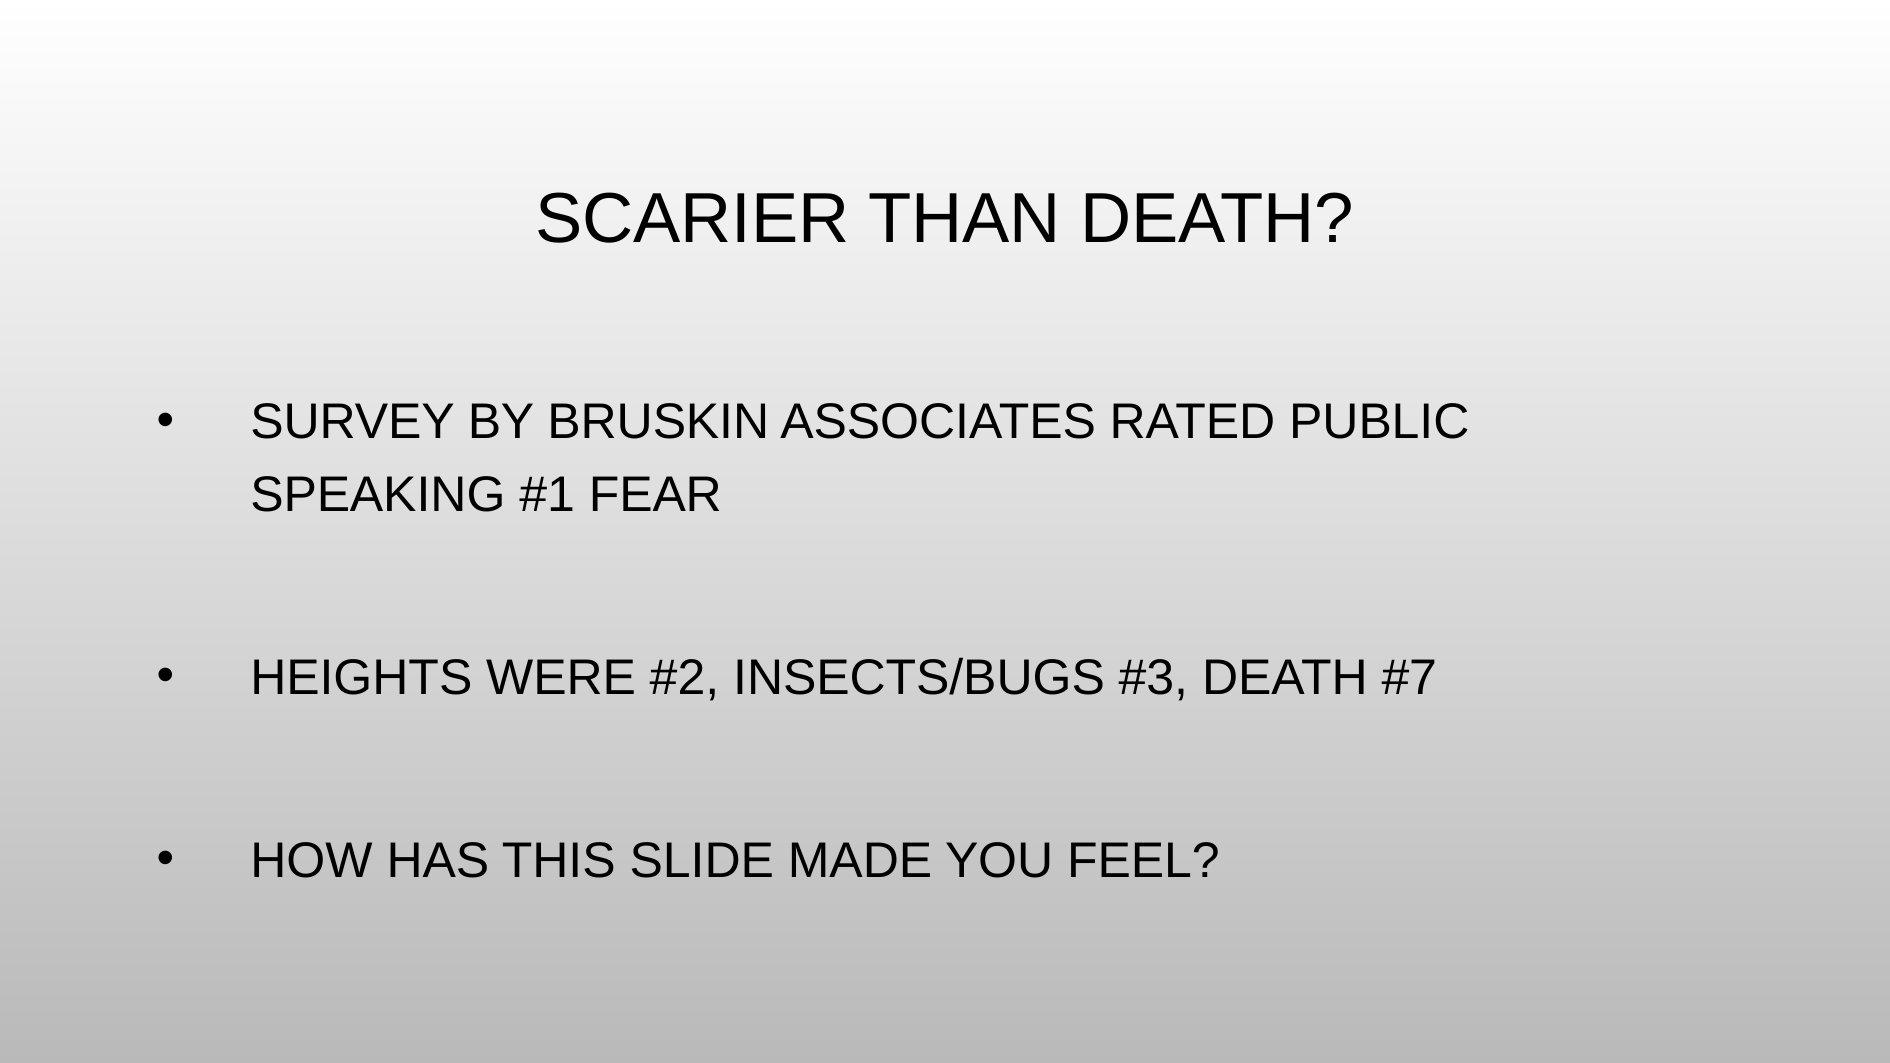

# SCARIER THAN DEATH?
SURVEY BY BRUSKIN associates rated public speaking #1 fear

Heights were #2, insects/bugs #3, death #7

How has this slide made you feel?